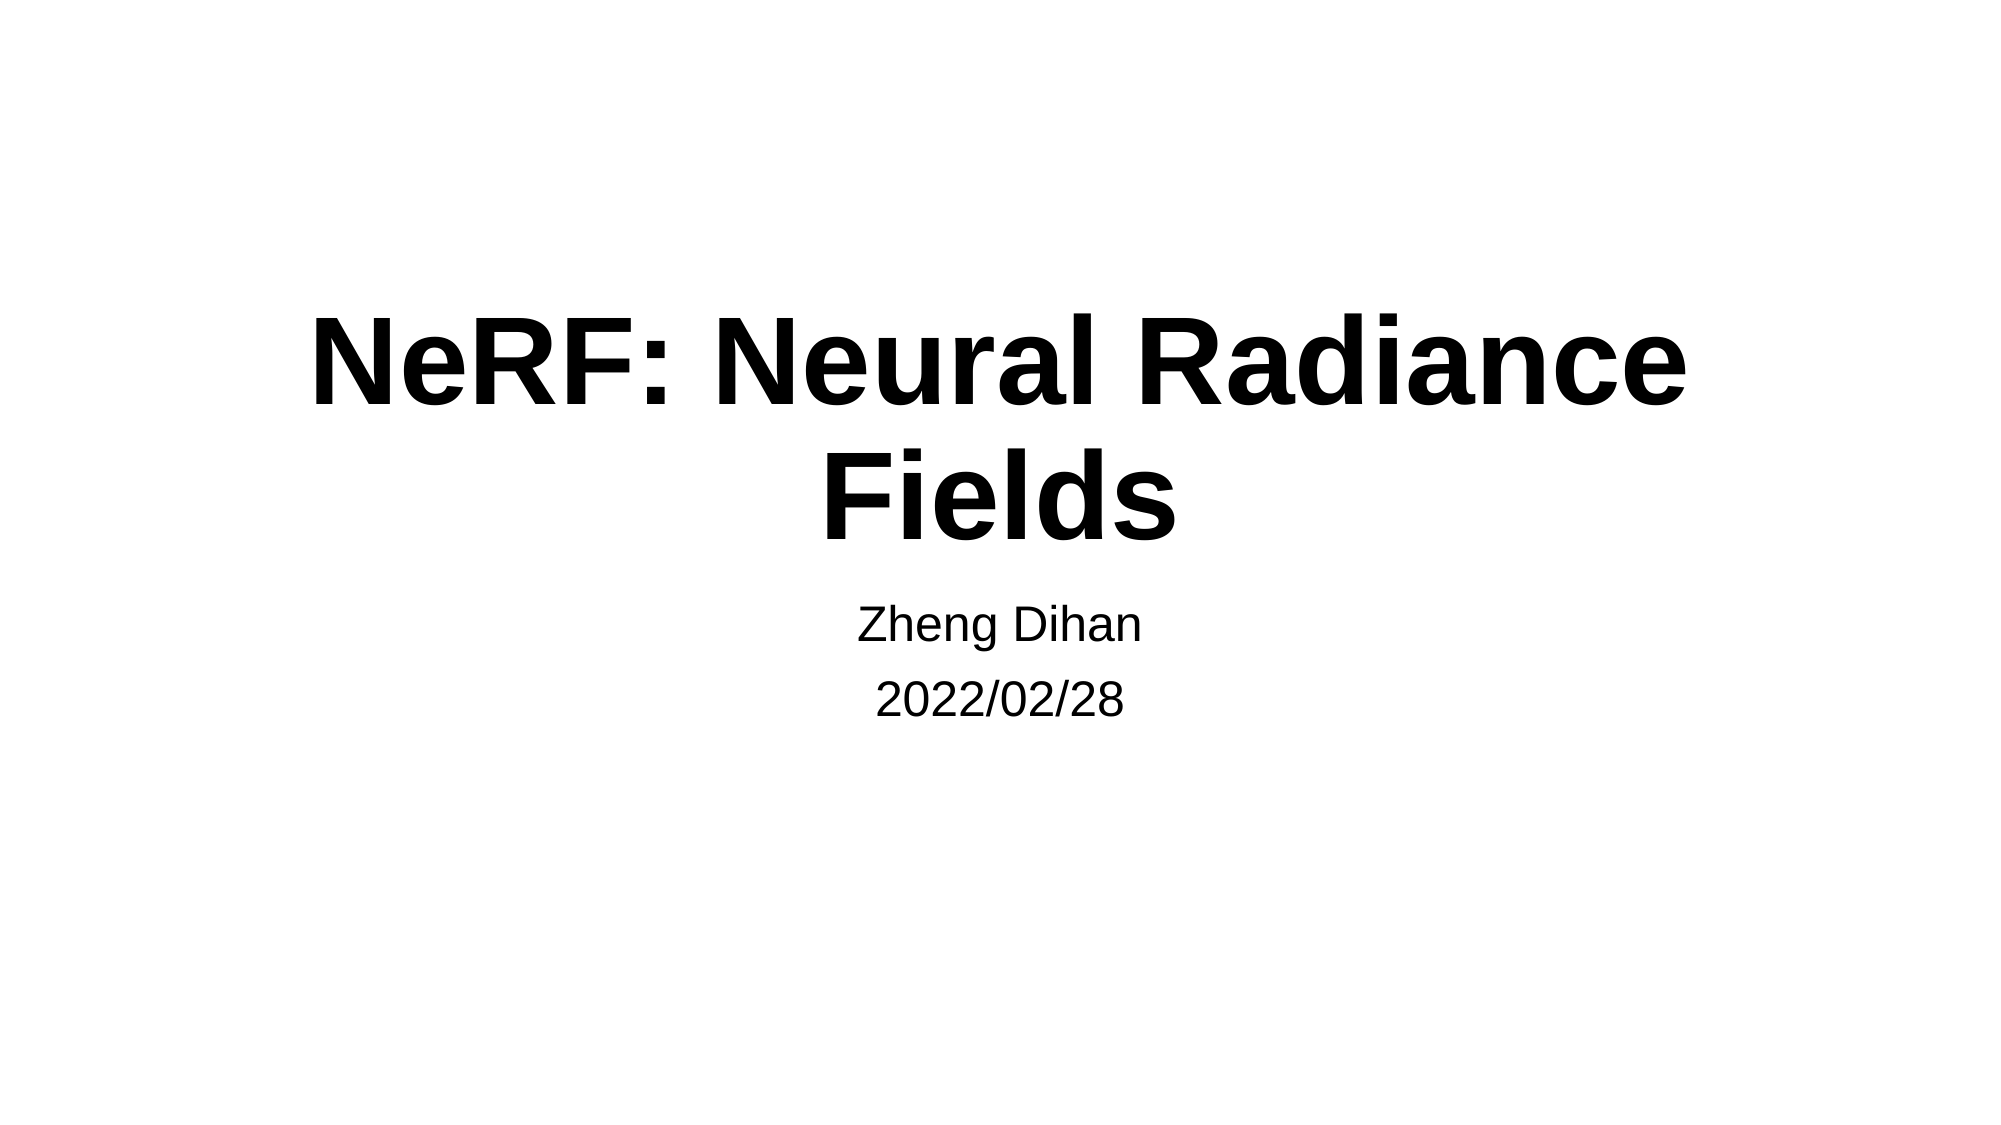

# NeRF: Neural Radiance Fields
Zheng Dihan
2022/02/28